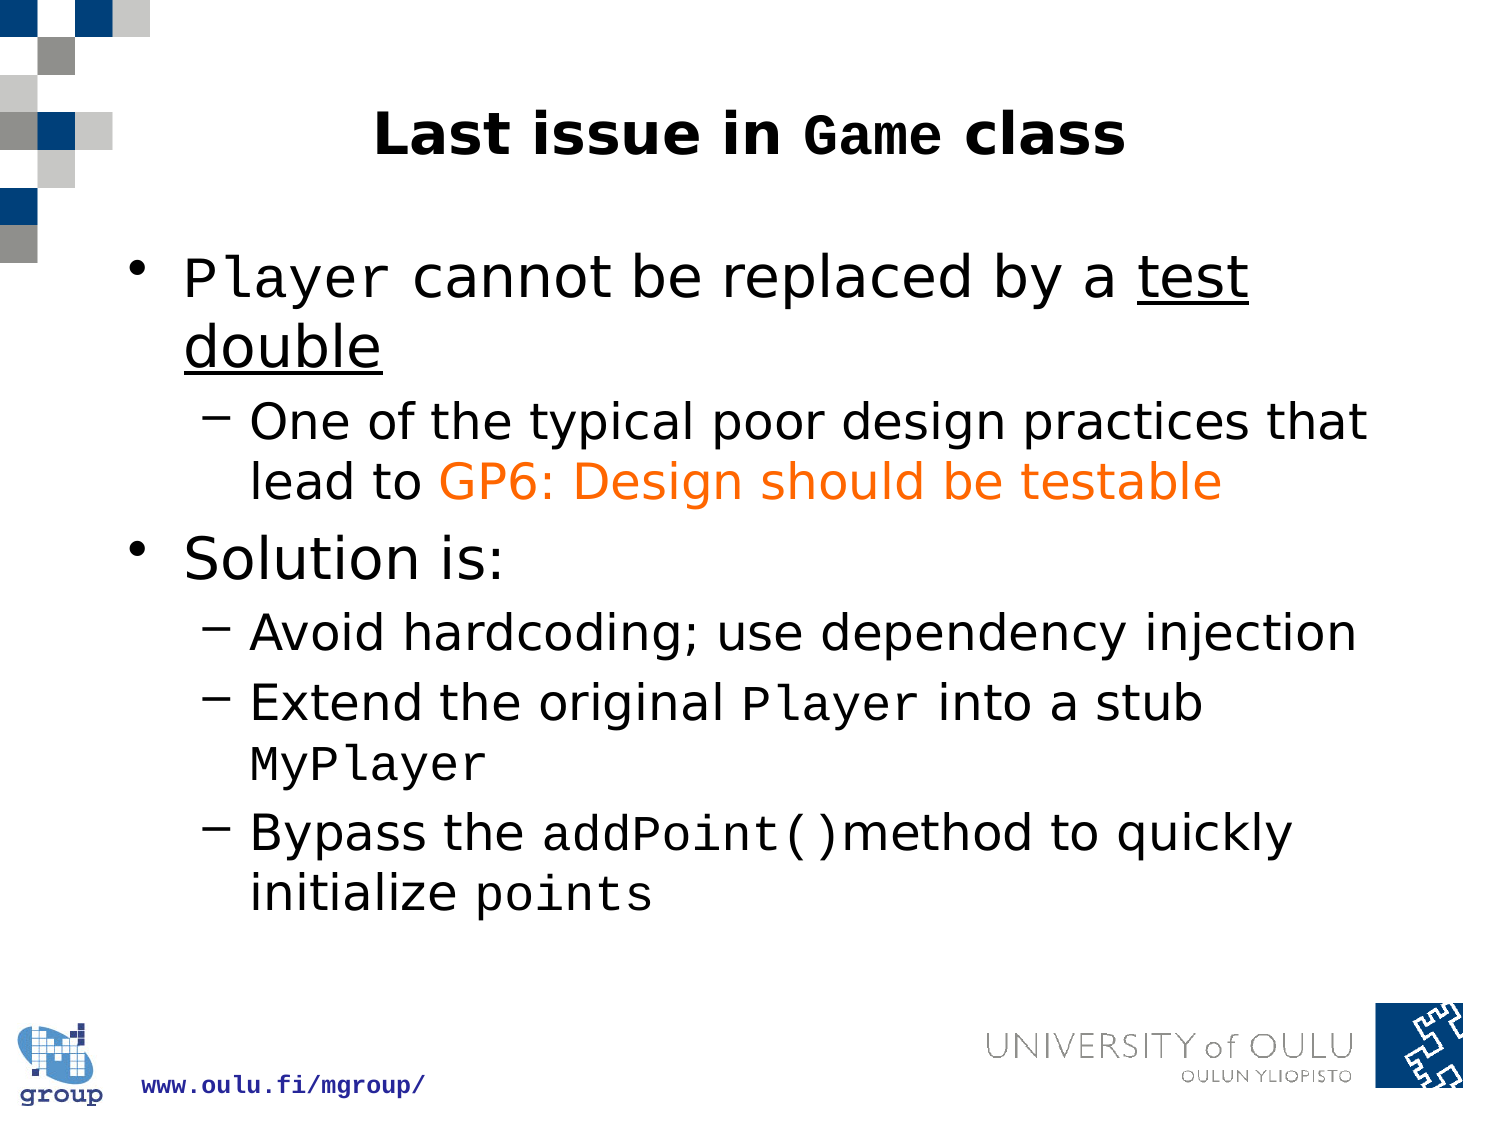

# Last issue in Game class
Player cannot be replaced by a test double
One of the typical poor design practices that lead to GP6: Design should be testable
Solution is:
Avoid hardcoding; use dependency injection
Extend the original Player into a stub MyPlayer
Bypass the addPoint()method to quickly initialize points